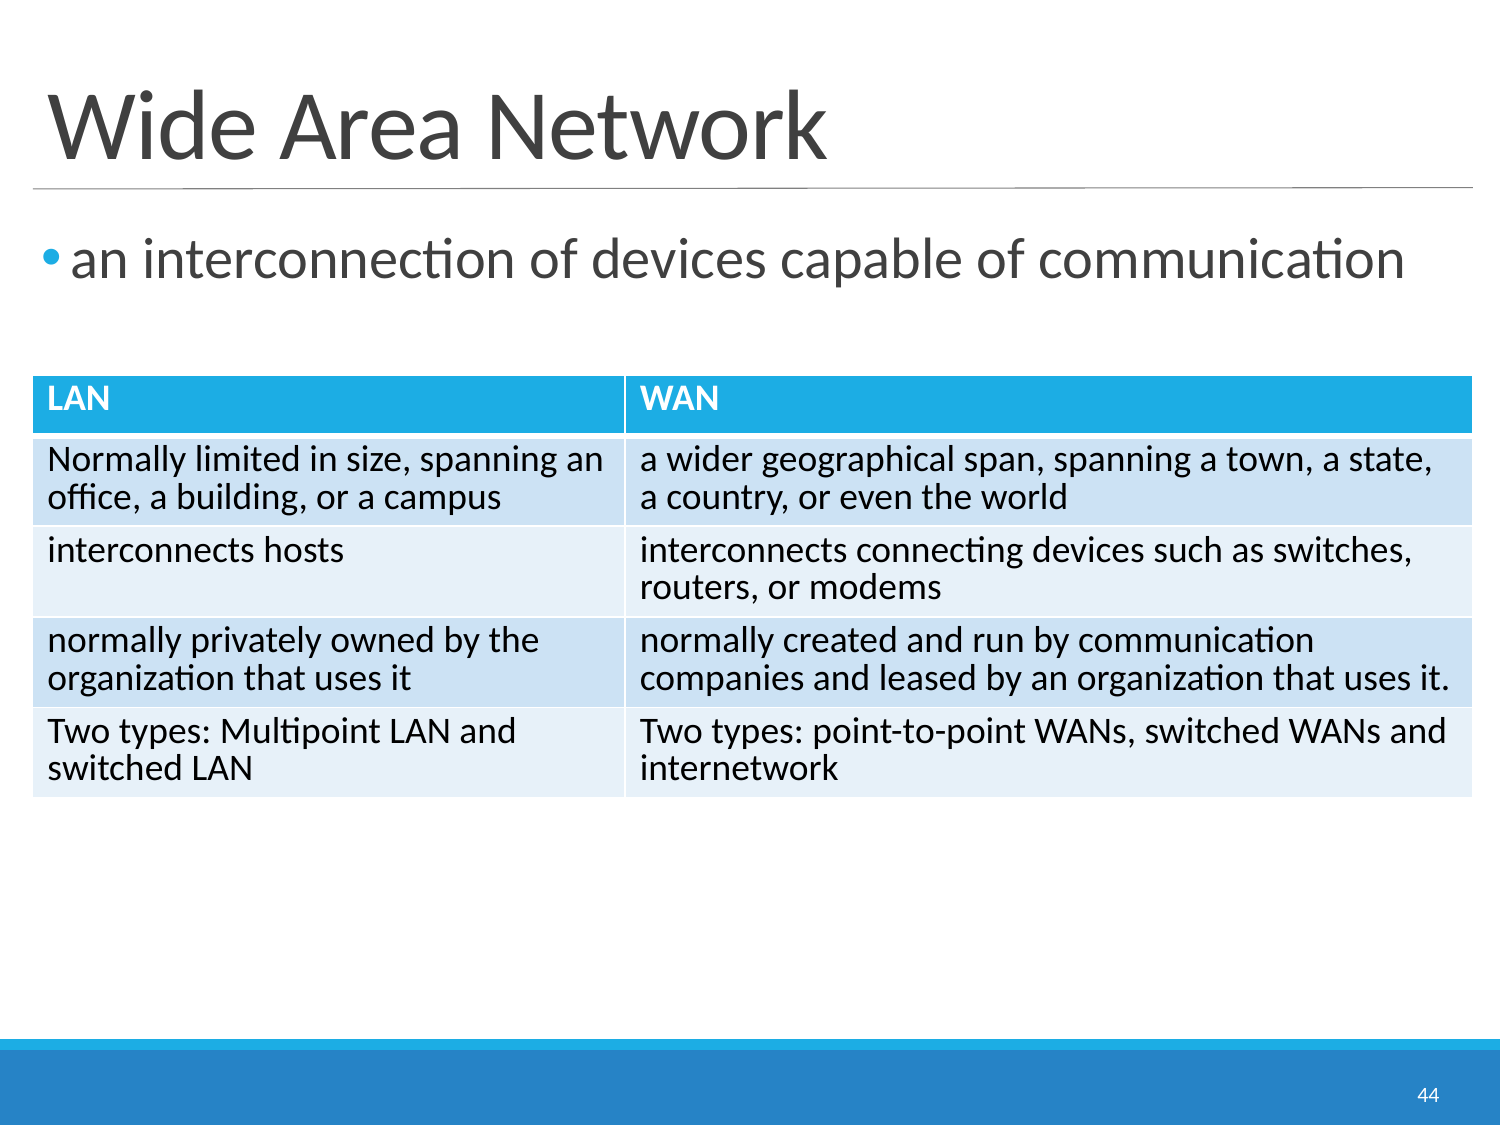

# Wide Area Network
an interconnection of devices capable of communication
| LAN | WAN |
| --- | --- |
| Normally limited in size, spanning an office, a building, or a campus | a wider geographical span, spanning a town, a state, a country, or even the world |
| interconnects hosts | interconnects connecting devices such as switches, routers, or modems |
| normally privately owned by the organization that uses it | normally created and run by communication companies and leased by an organization that uses it. |
| Two types: Multipoint LAN and switched LAN | Two types: point-to-point WANs, switched WANs and internetwork |